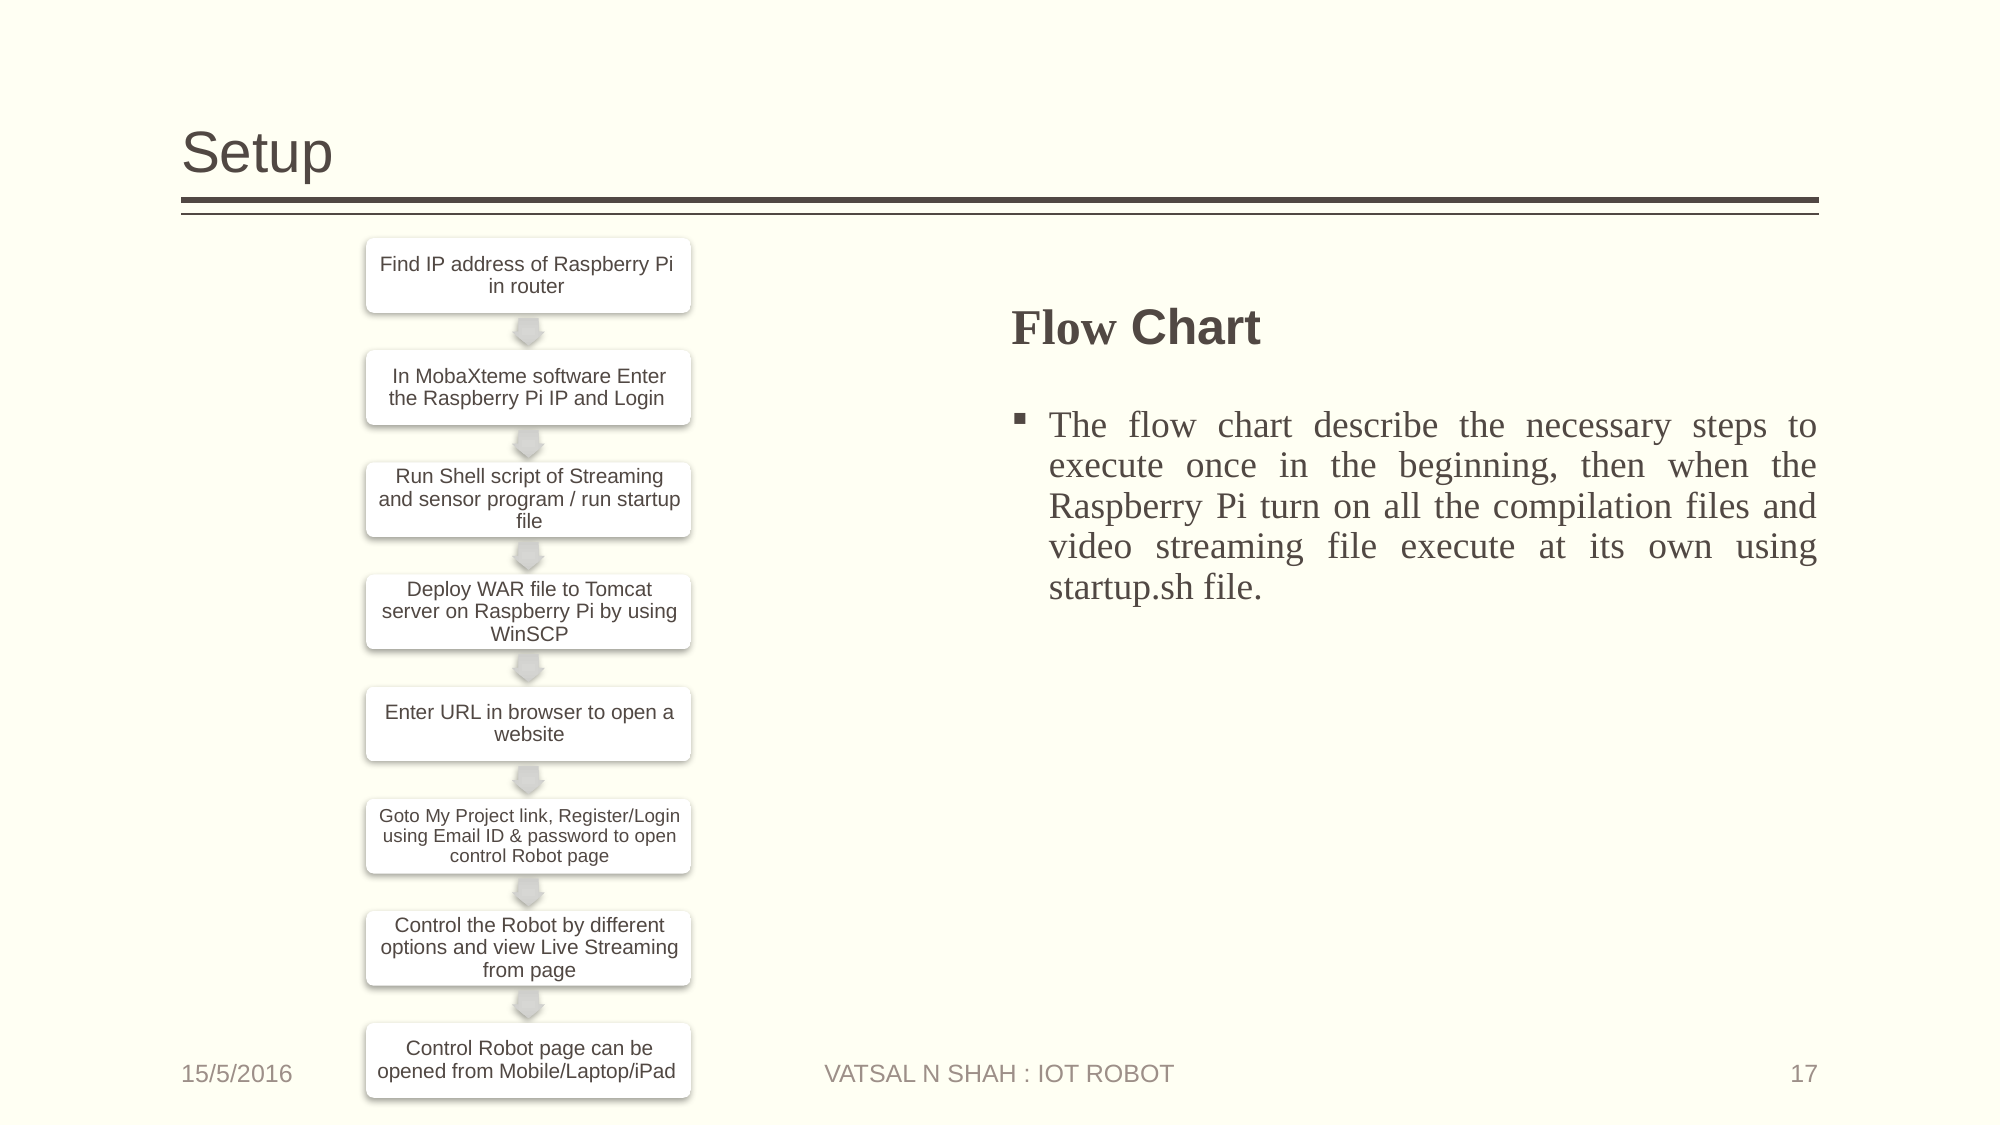

# Setup
Flow Chart
Find IP address of Raspberry Pi  in router

In MobaXteme software Enter the Raspberry Pi IP and Login

Run Shell script of Streaming and sensor program / run startup file

Deploy WAR file to Tomcat server on Raspberry Pi by using WinSCP

Enter URL in browser to open a website

Goto My Project link, Register/Login using Email ID & password to open control Robot page

Control the Robot by different options and view Live Streaming from page

Control Robot page can be opened from Mobile/Laptop/iPad
The flow chart describe the necessary steps to execute once in the beginning, then when the Raspberry Pi turn on all the compilation files and video streaming file execute at its own using startup.sh file.

VATSAL N SHAH : IOT ROBOT
15/5/2016
17